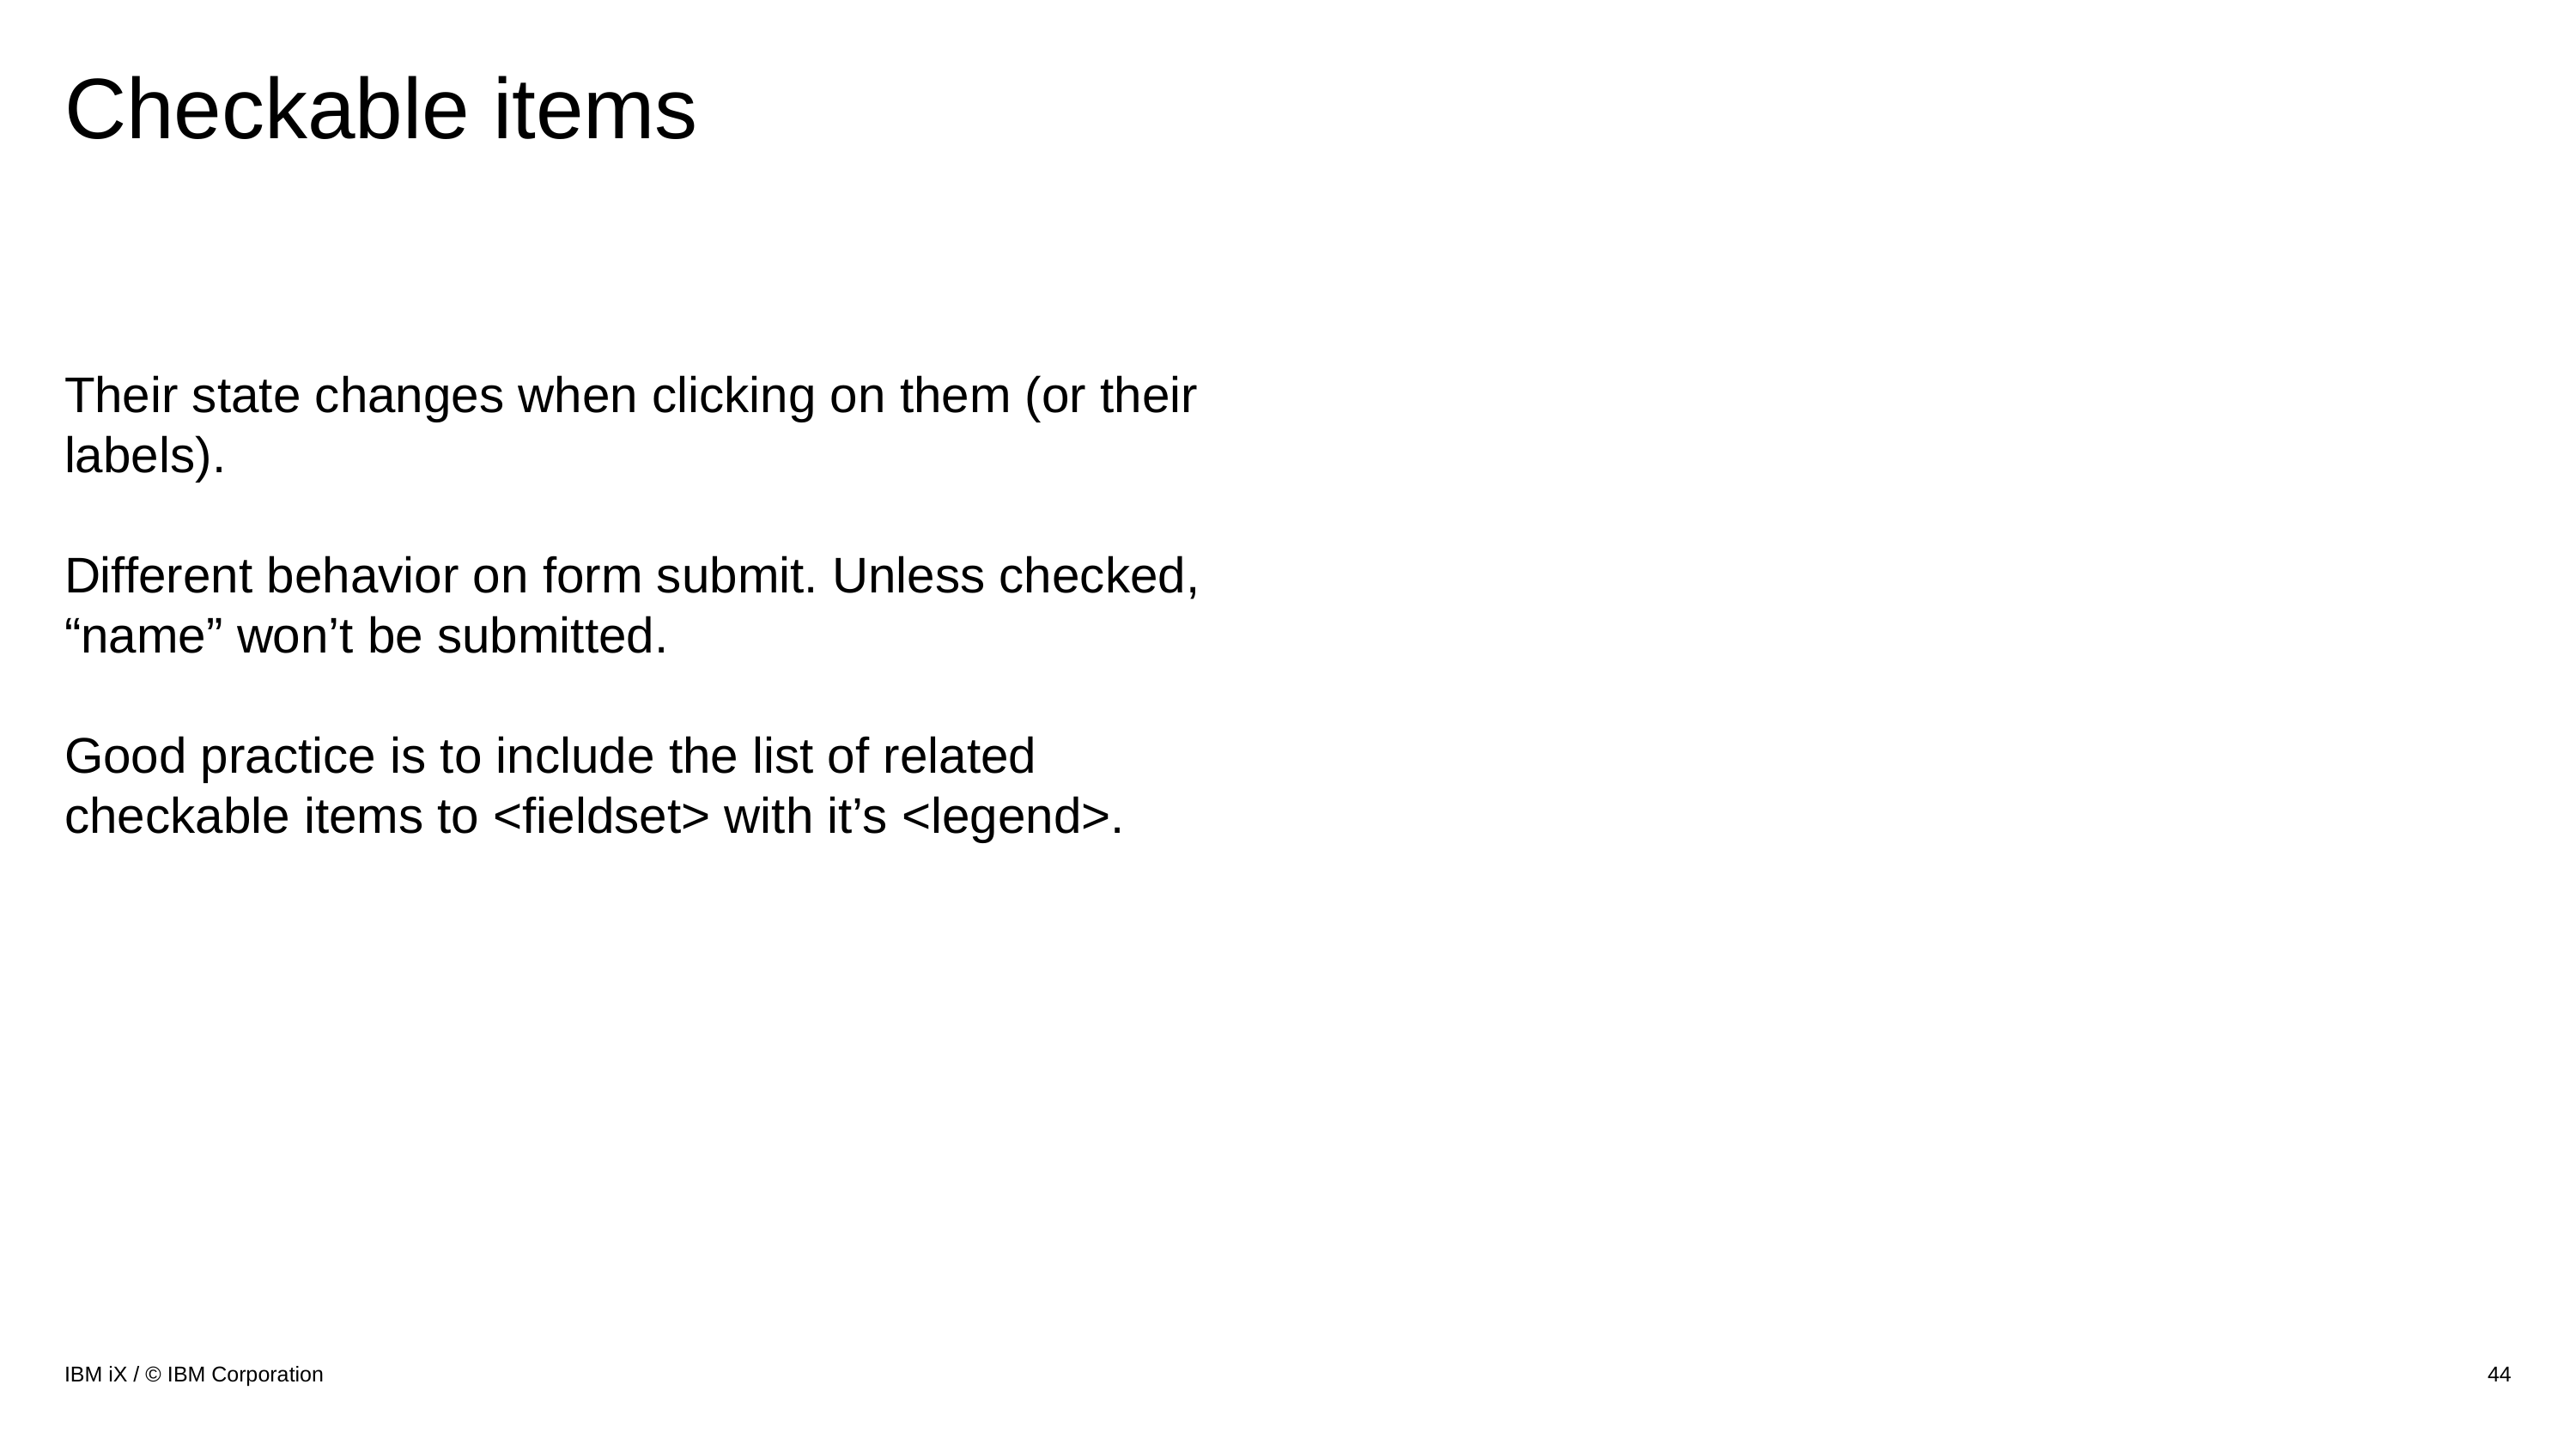

# Checkable items
Their state changes when clicking on them (or their labels).

Different behavior on form submit. Unless checked, “name” won’t be submitted.

Good practice is to include the list of related checkable items to <fieldset> with it’s <legend>.

IBM iX / © IBM Corporation
44